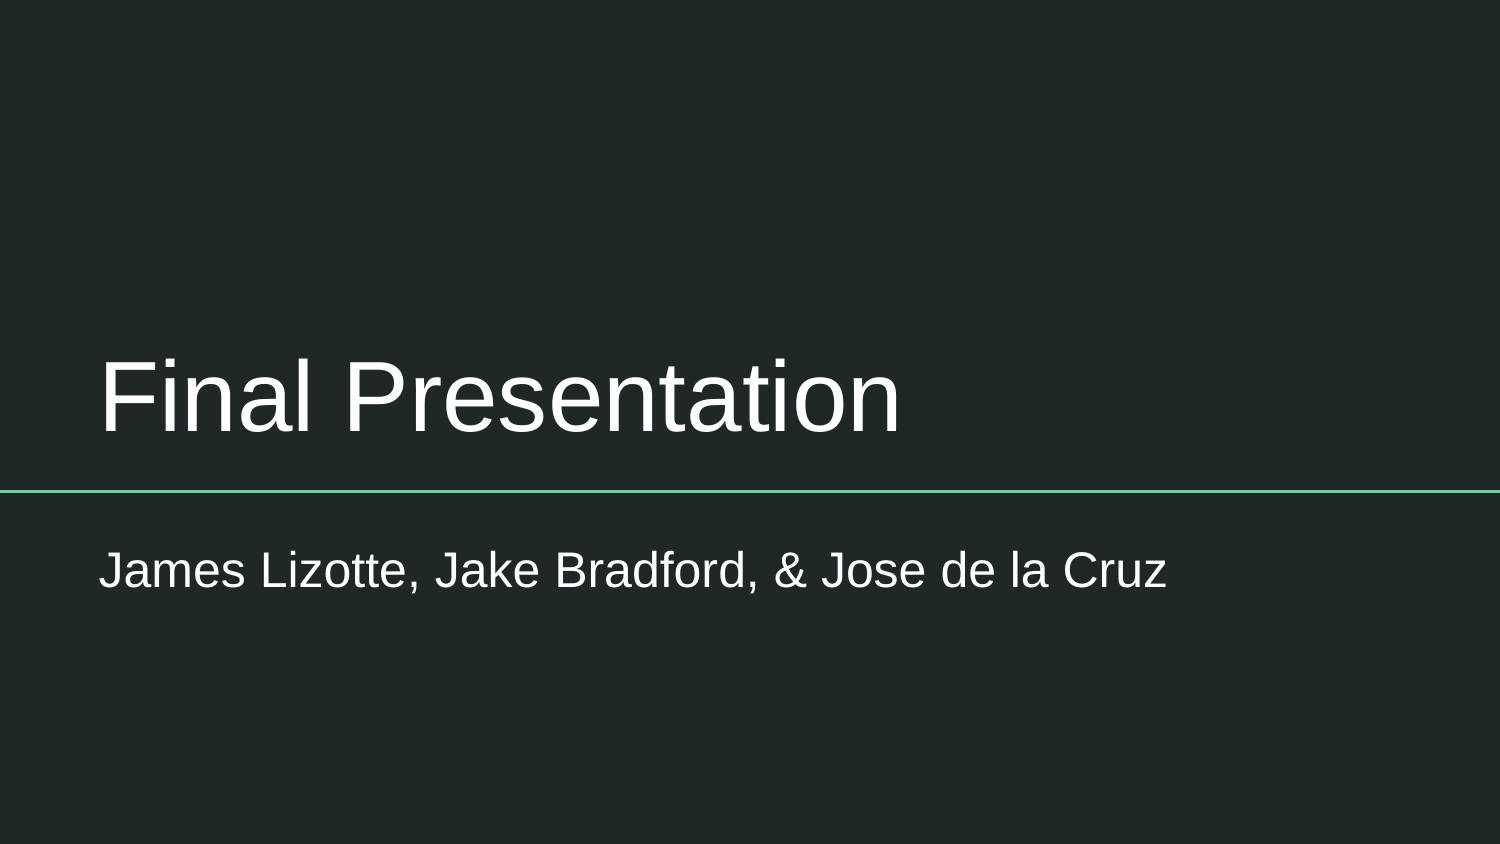

# Final Presentation
James Lizotte, Jake Bradford, & Jose de la Cruz